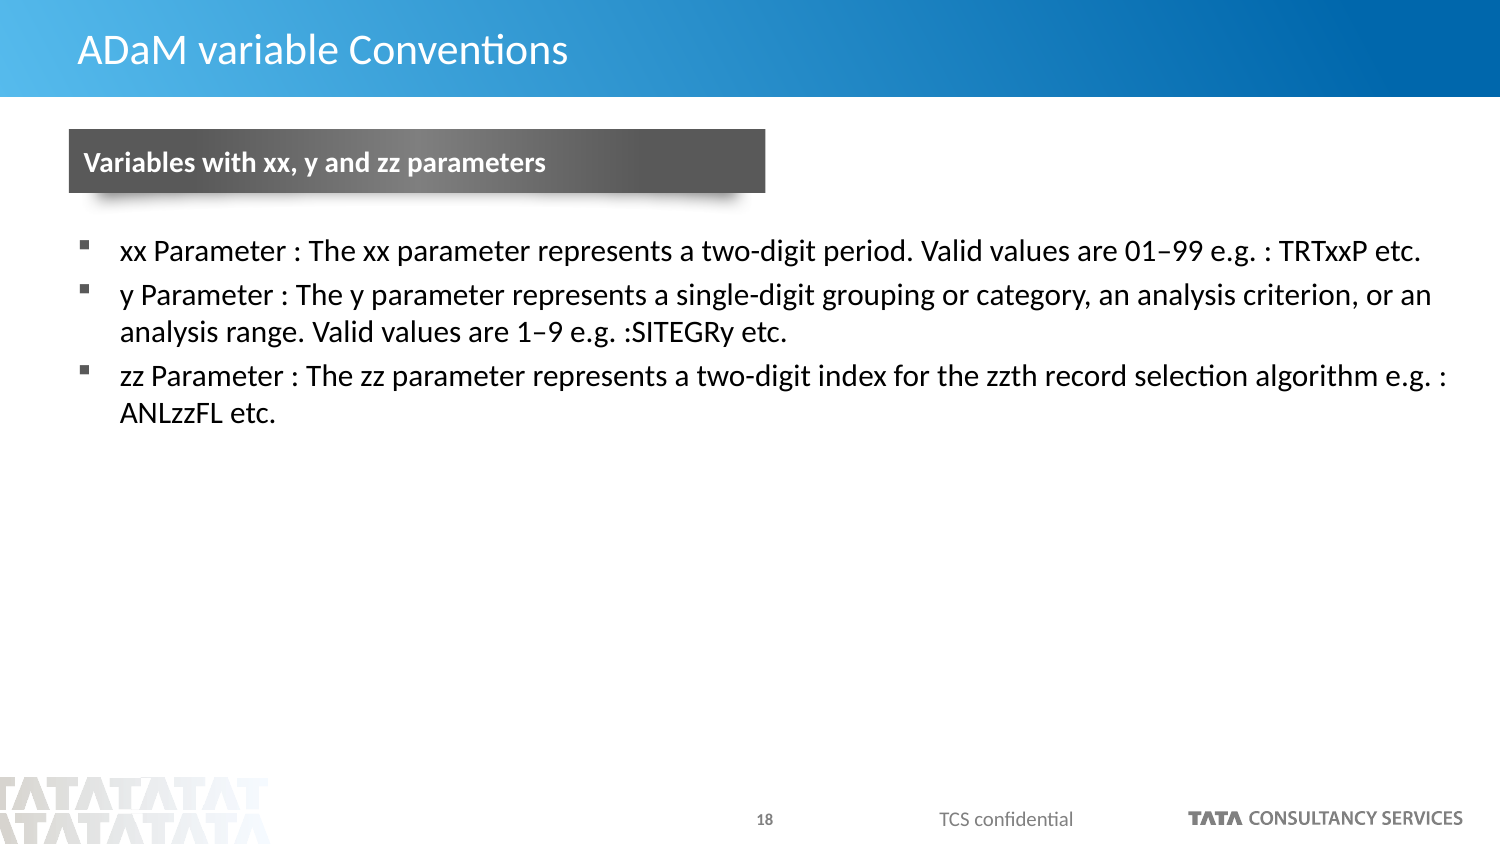

# ADaM variable Conventions

xx Parameter : The xx parameter represents a two-digit period. Valid values are 01–99 e.g. : TRTxxP etc.
y Parameter : The y parameter represents a single-digit grouping or category, an analysis criterion, or an analysis range. Valid values are 1–9 e.g. :SITEGRy etc.
zz Parameter : The zz parameter represents a two-digit index for the zzth record selection algorithm e.g. : ANLzzFL etc.

Variables with xx, y and zz parameters
TCS confidential